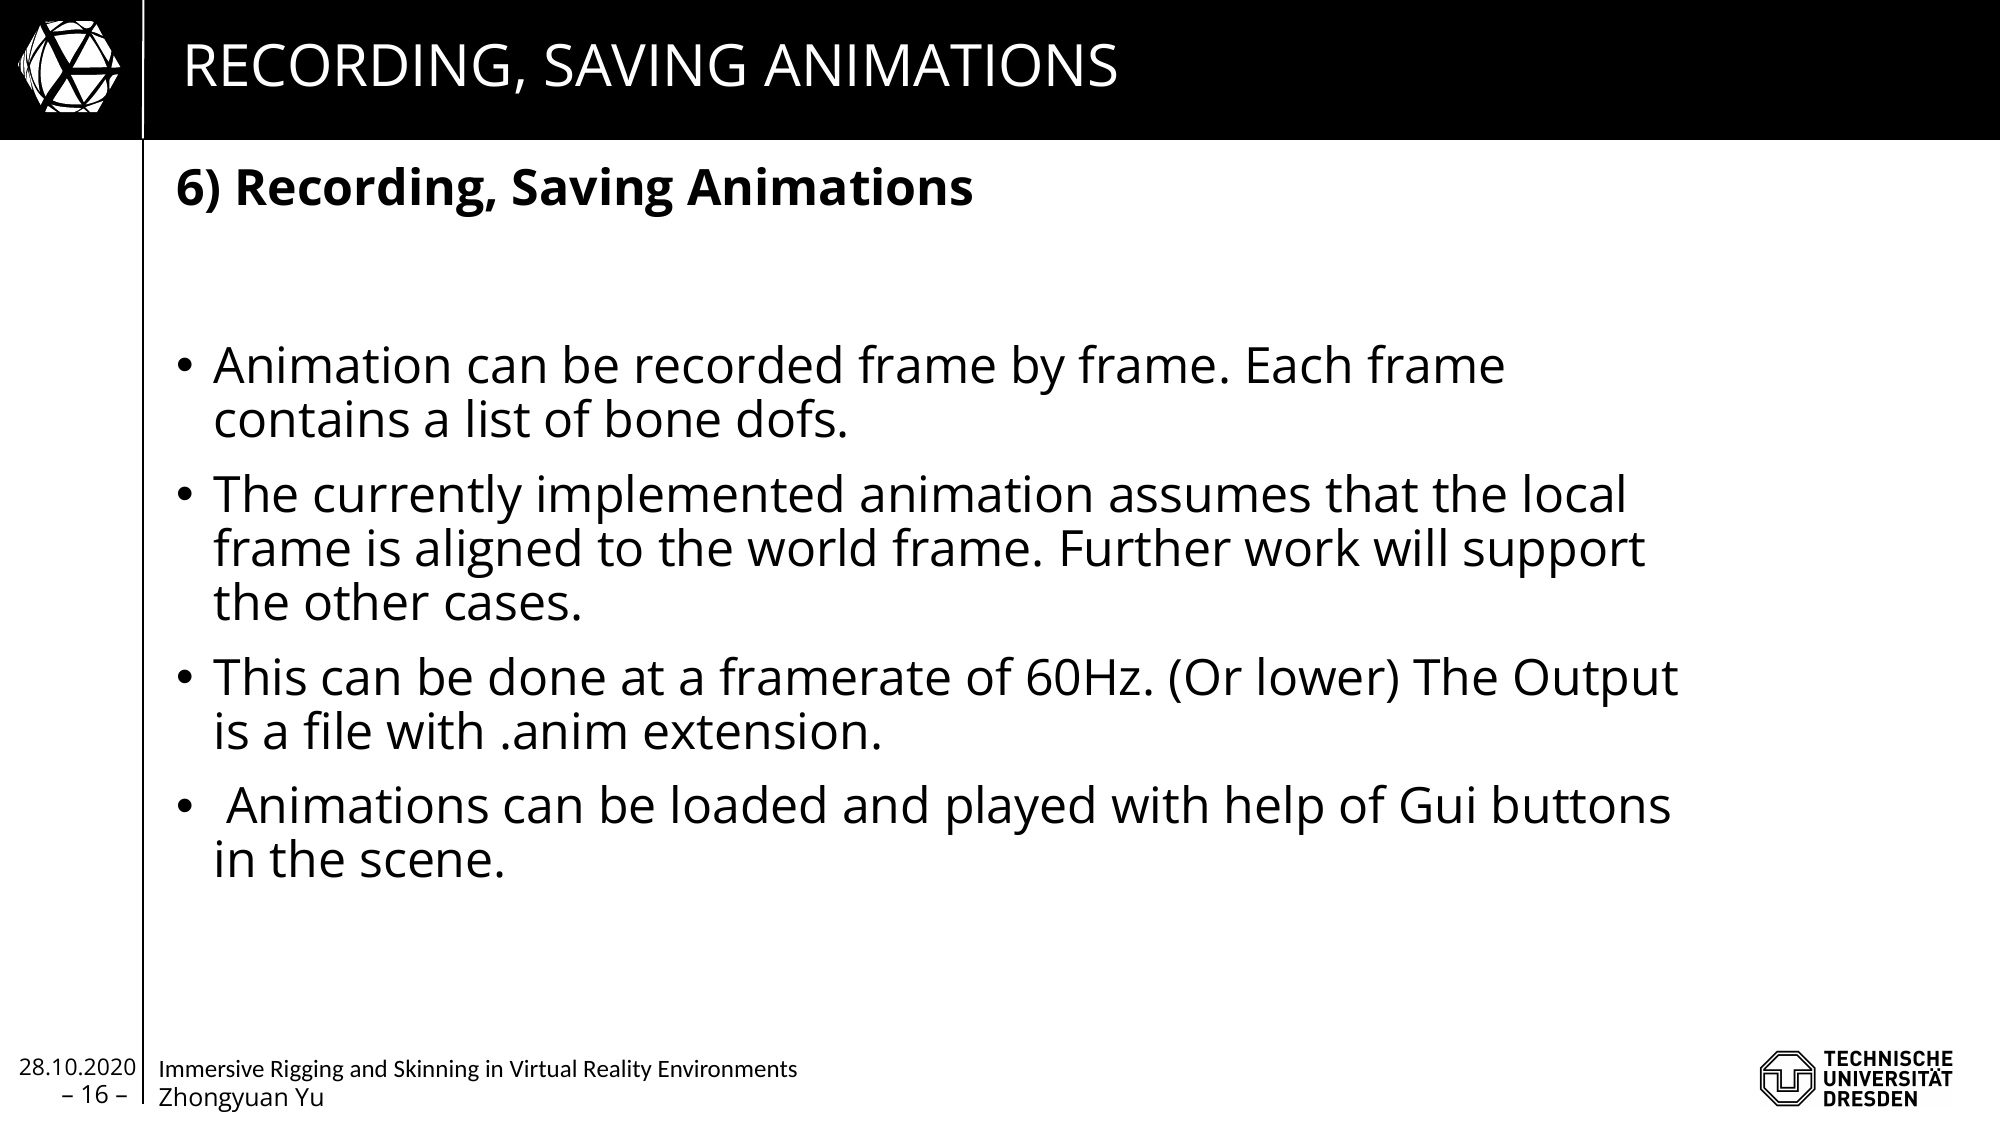

# Recording, saving animations
6) Recording, Saving Animations

Animation can be recorded frame by frame. Each frame contains a list of bone dofs.
The currently implemented animation assumes that the local frame is aligned to the world frame. Further work will support the other cases.
This can be done at a framerate of 60Hz. (Or lower) The Output is a file with .anim extension.
 Animations can be loaded and played with help of Gui buttons in the scene.
28.10.2020
– 16 –